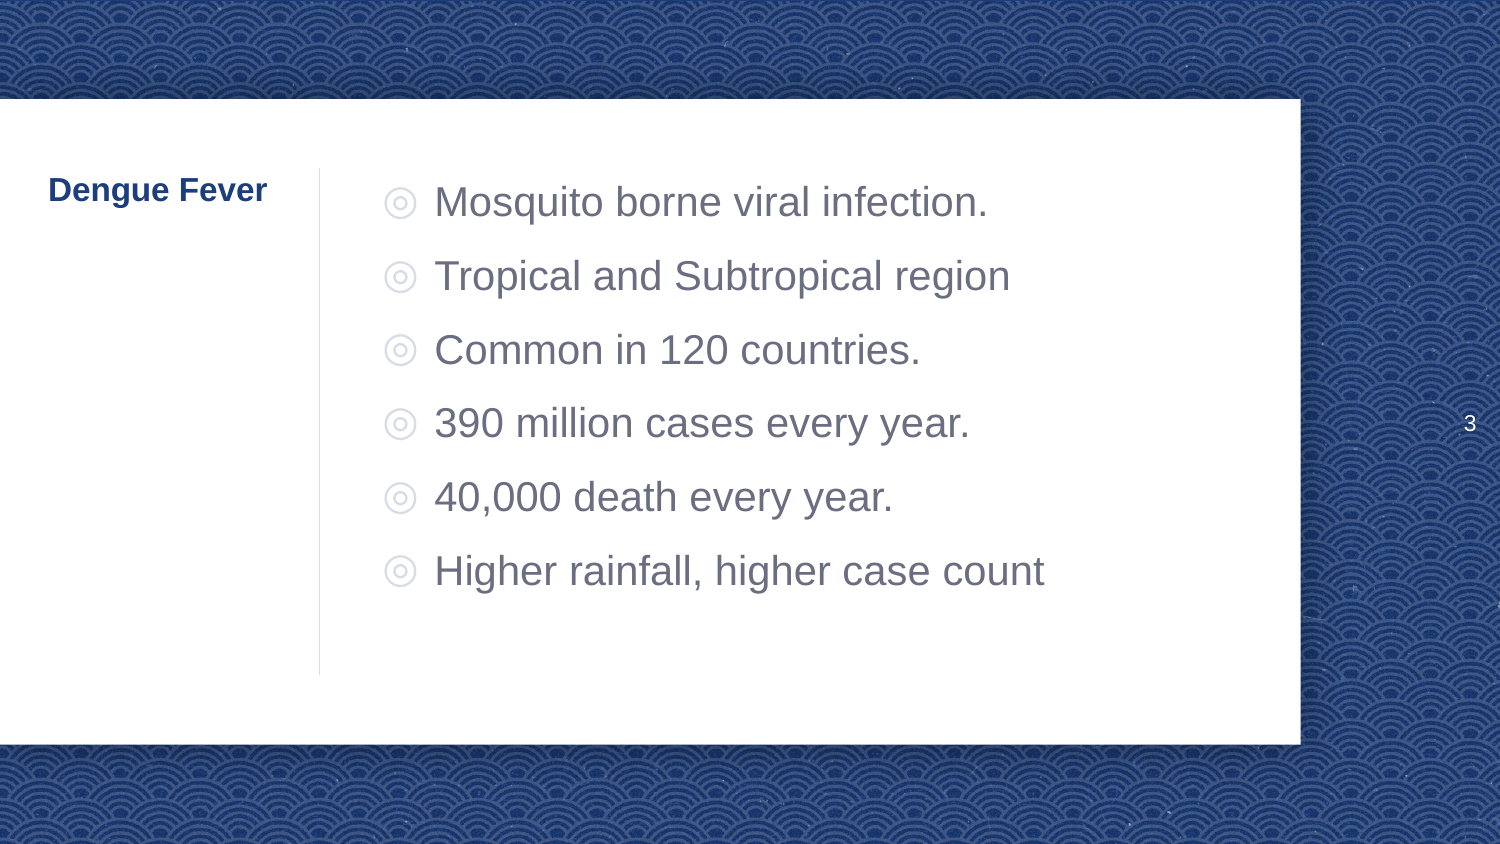

3
# Dengue Fever
Mosquito borne viral infection.
Tropical and Subtropical region
Common in 120 countries.
390 million cases every year.
40,000 death every year.
Higher rainfall, higher case count